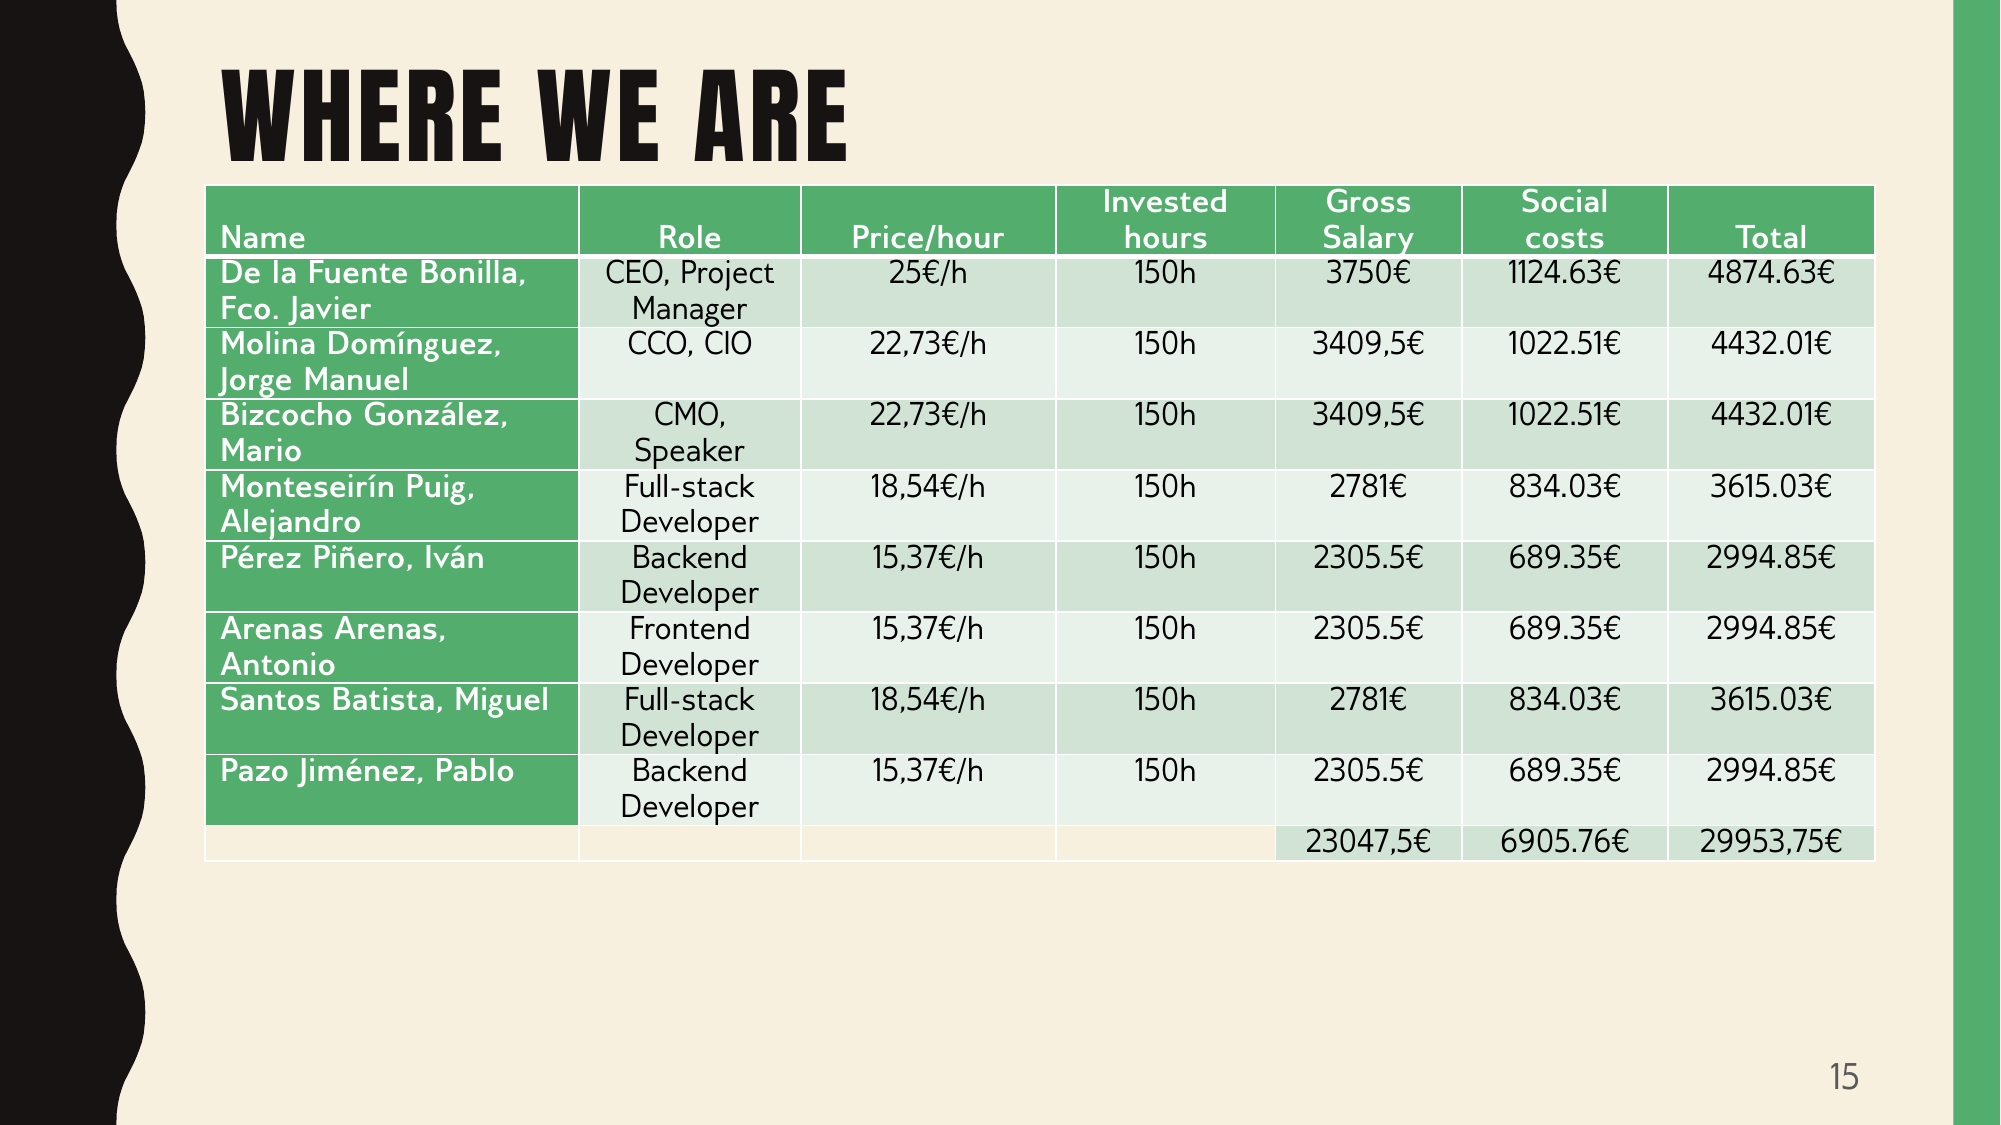

# Where we are
| Name | Role | Price/hour | Invested hours | Gross Salary | Social costs | Total |
| --- | --- | --- | --- | --- | --- | --- |
| De la Fuente Bonilla, Fco. Javier | CEO, Project Manager | 25€/h | 150h | 3750€ | 1124.63€ | 4874.63€ |
| Molina Domínguez, Jorge Manuel | CCO, CIO | 22,73€/h | 150h | 3409,5€ | 1022.51€ | 4432.01€ |
| Bizcocho González, Mario | CMO, Speaker | 22,73€/h | 150h | 3409,5€ | 1022.51€ | 4432.01€ |
| Monteseirín Puig, Alejandro | Full-stack Developer | 18,54€/h | 150h | 2781€ | 834.03€ | 3615.03€ |
| Pérez Piñero, Iván | Backend Developer | 15,37€/h | 150h | 2305.5€ | 689.35€ | 2994.85€ |
| Arenas Arenas, Antonio | Frontend Developer | 15,37€/h | 150h | 2305.5€ | 689.35€ | 2994.85€ |
| Santos Batista, Miguel | Full-stack Developer | 18,54€/h | 150h | 2781€ | 834.03€ | 3615.03€ |
| Pazo Jiménez, Pablo | Backend Developer | 15,37€/h | 150h | 2305.5€ | 689.35€ | 2994.85€ |
|  |  |  |  | 23047,5€ | 6905.76€ | 29953,75€ |
15